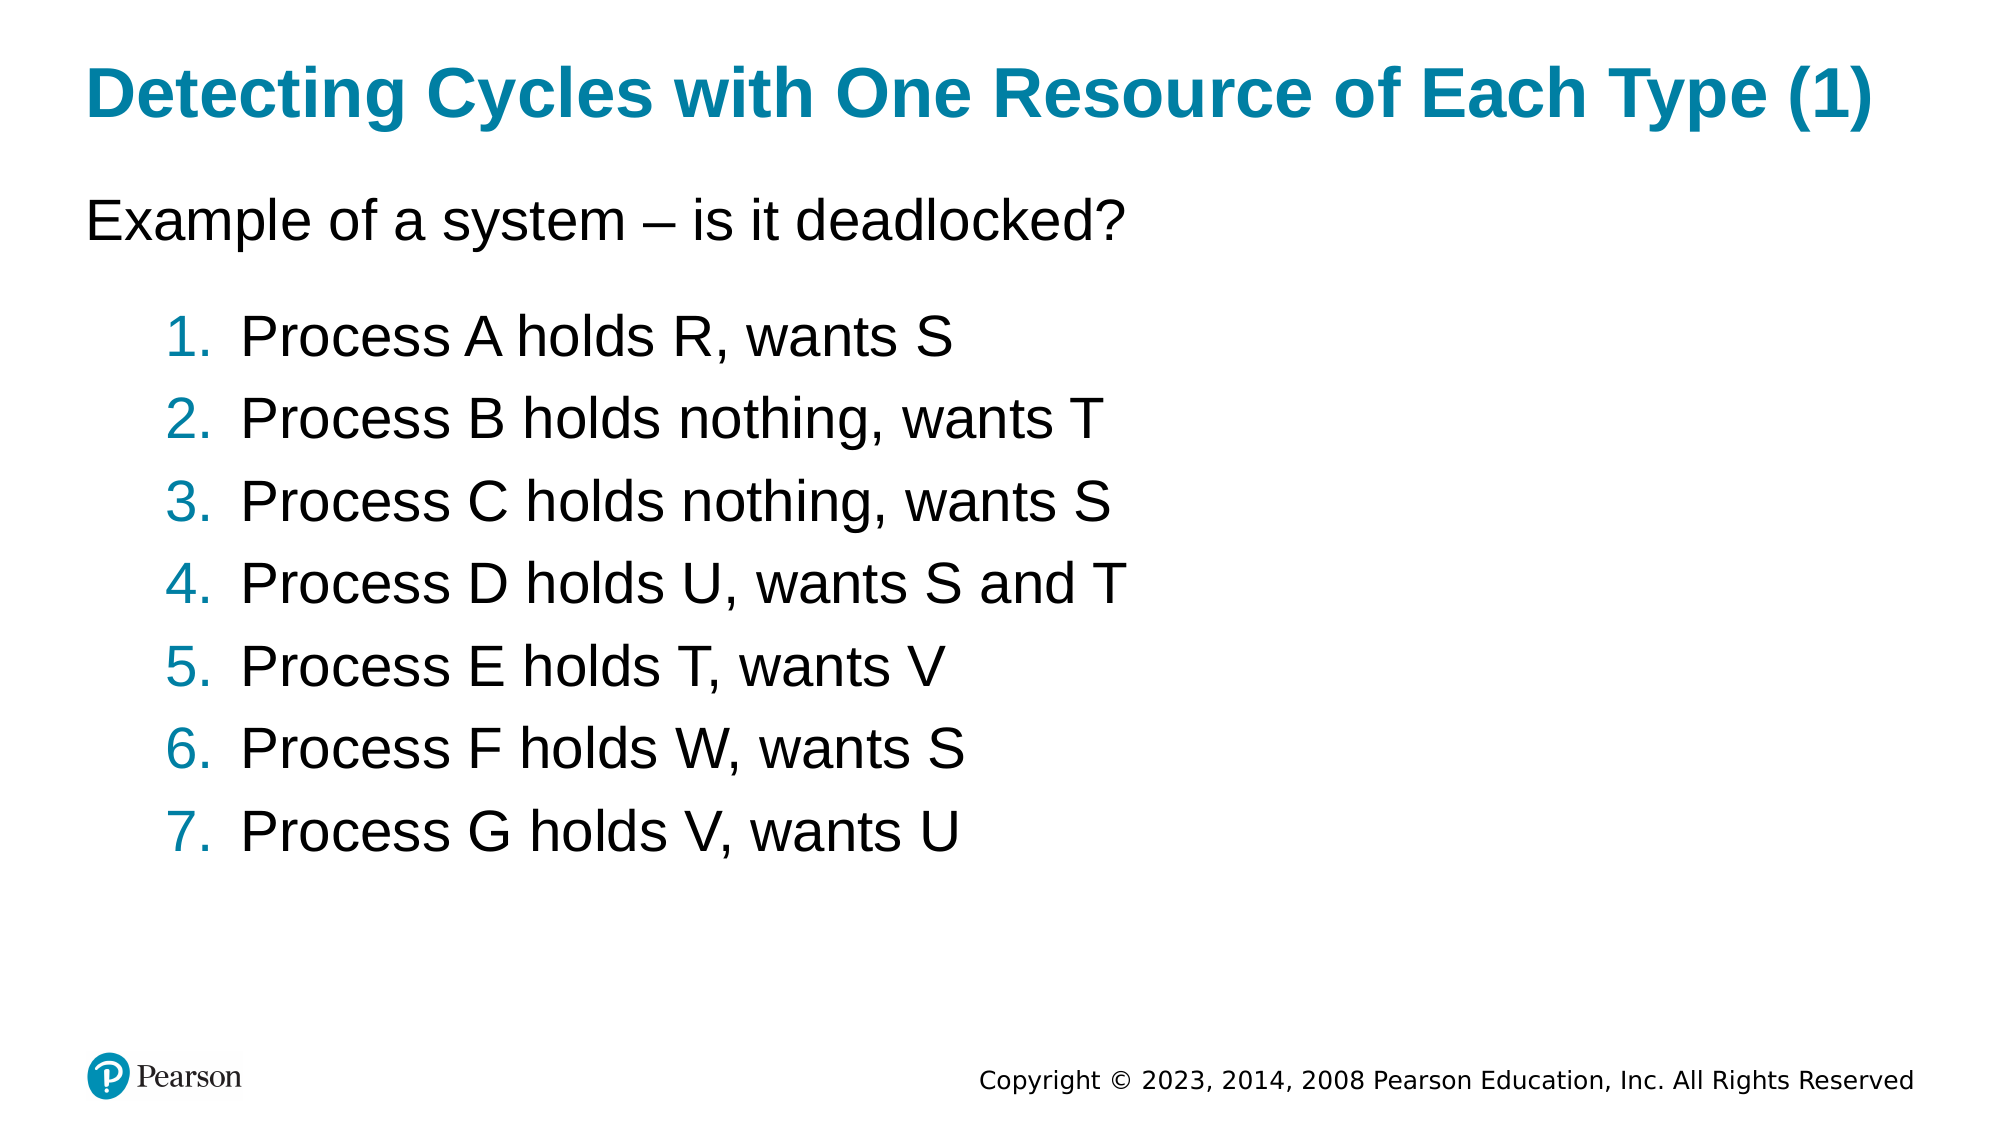

# Detecting Cycles with One Resource of Each Type (1)
Example of a system – is it deadlocked?
Process A holds R, wants S
Process B holds nothing, wants T
Process C holds nothing, wants S
Process D holds U, wants S and T
Process E holds T, wants V
Process F holds W, wants S
Process G holds V, wants U